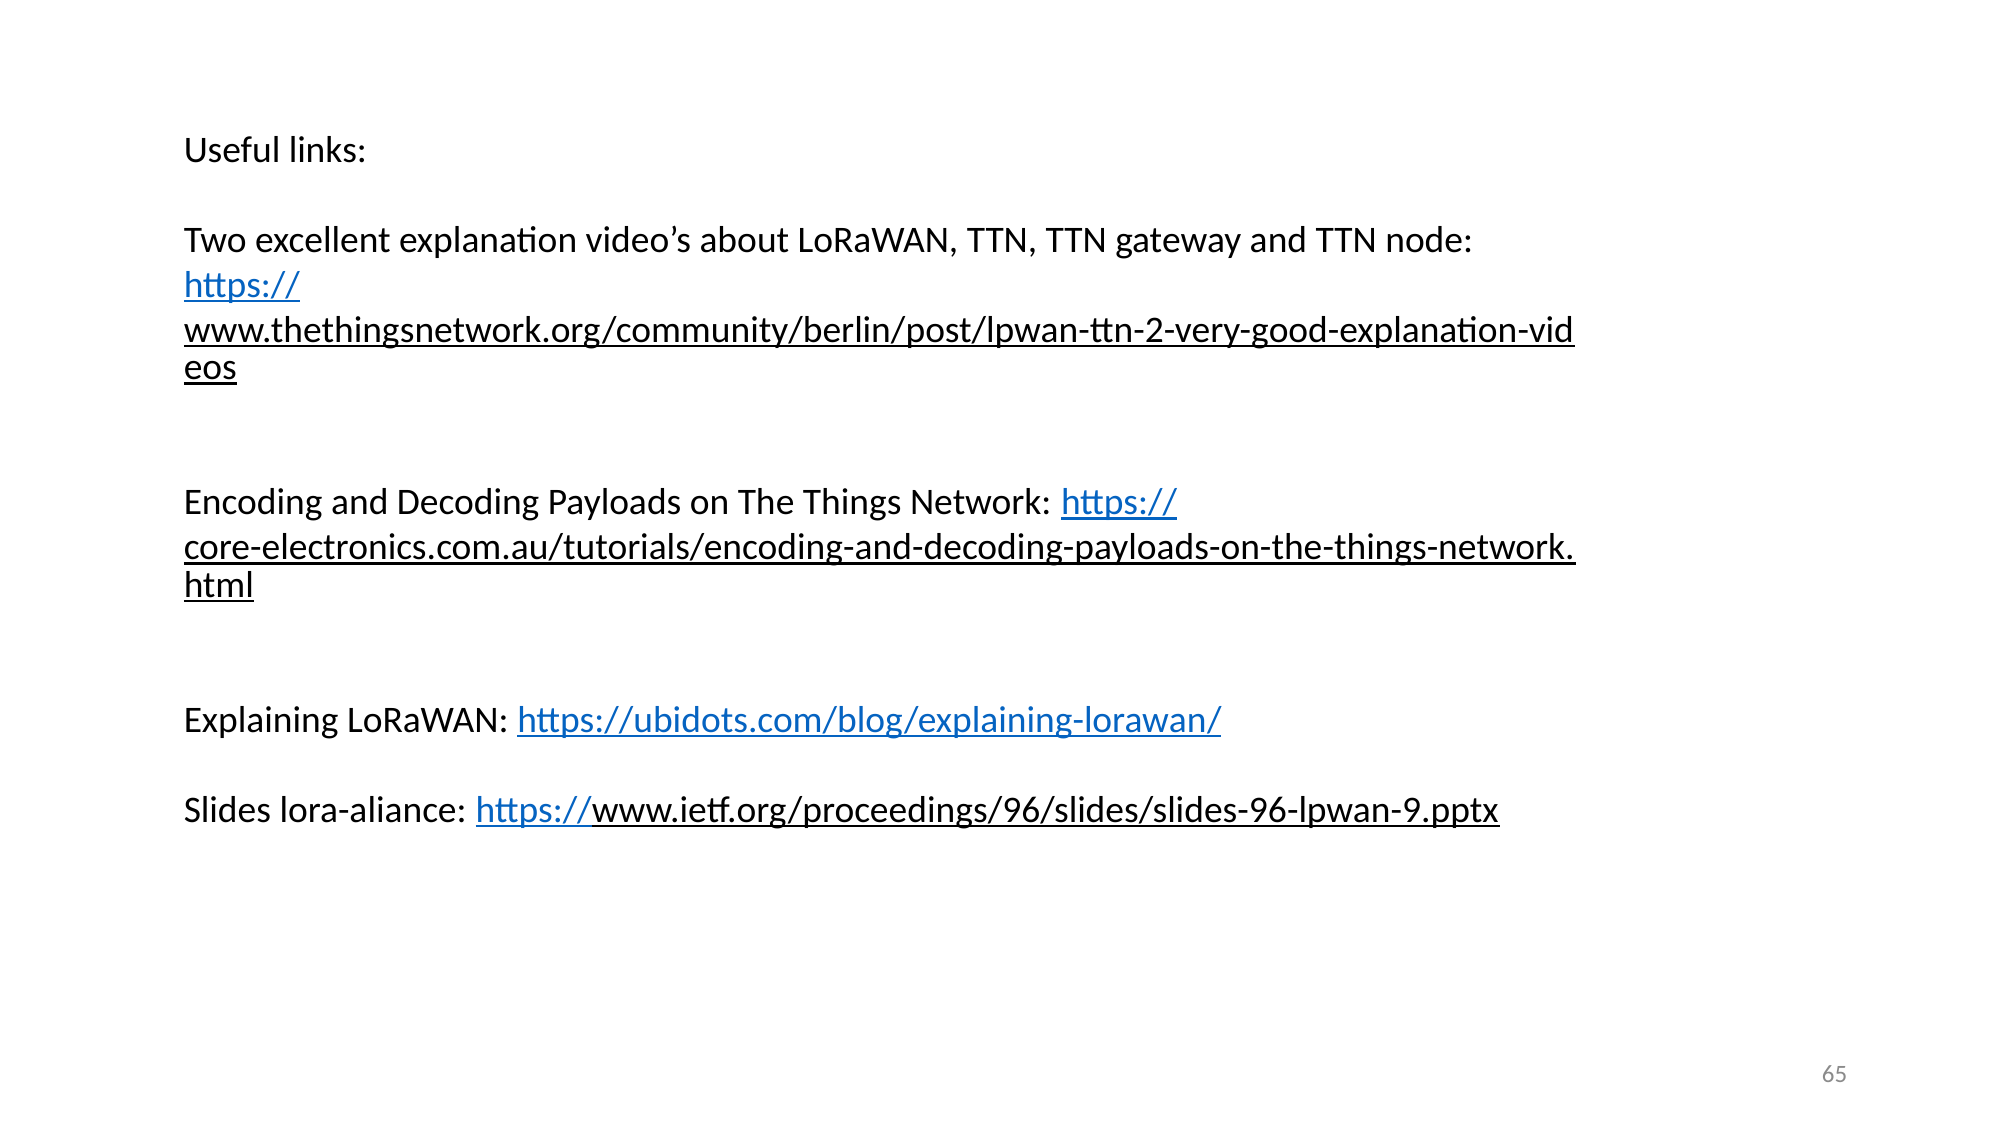

Useful links:

Two excellent explanation video’s about LoRaWAN, TTN, TTN gateway and TTN node: https://www.thethingsnetwork.org/community/berlin/post/lpwan-ttn-2-very-good-explanation-videos

Encoding and Decoding Payloads on The Things Network: https://core-electronics.com.au/tutorials/encoding-and-decoding-payloads-on-the-things-network.html

Explaining LoRaWAN: https://ubidots.com/blog/explaining-lorawan/

Slides lora-aliance: https://www.ietf.org/proceedings/96/slides/slides-96-lpwan-9.pptx
65